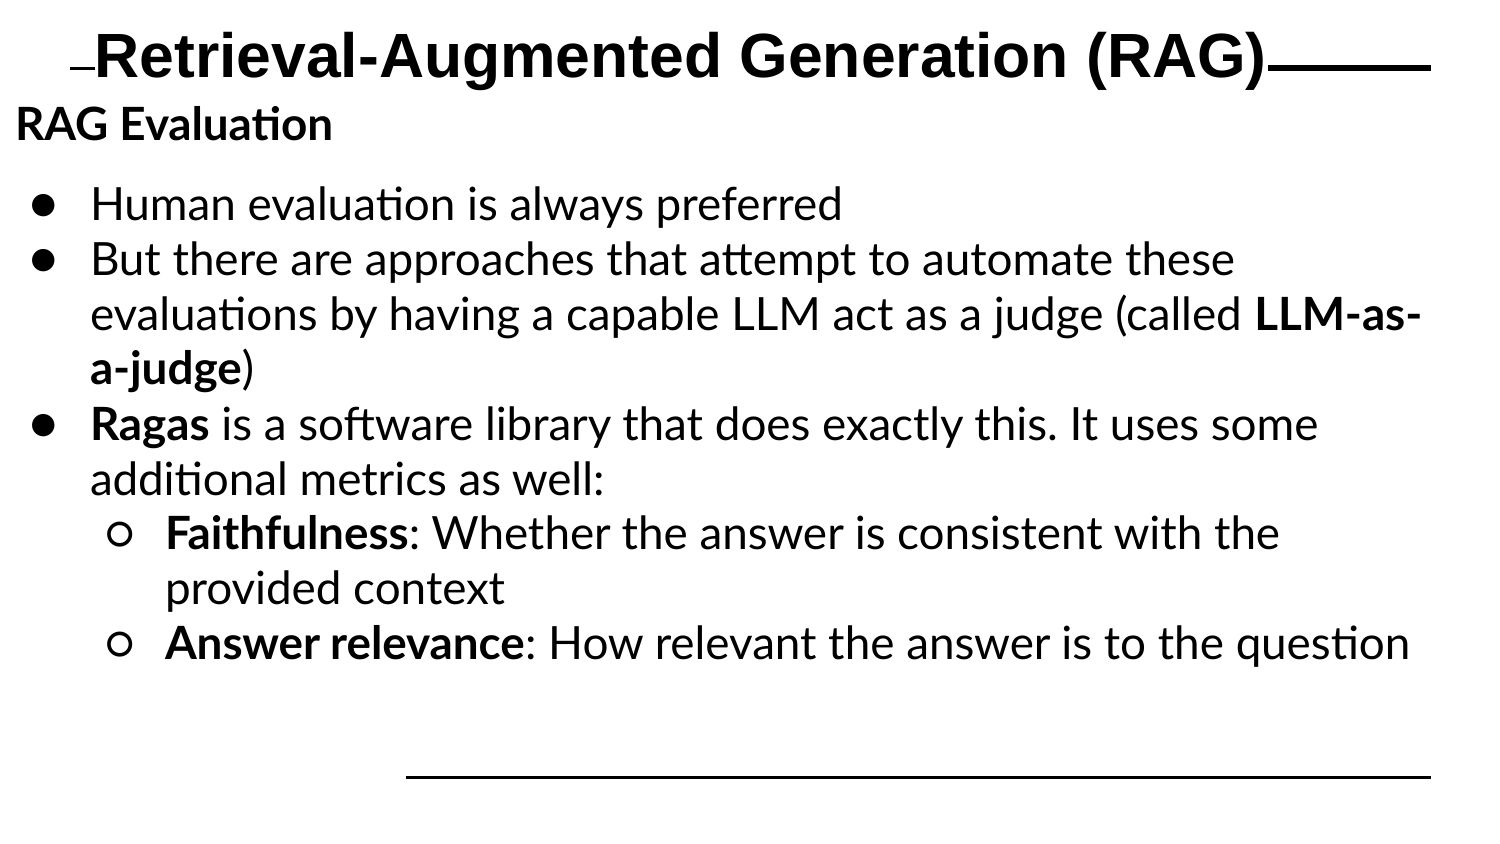

# Retrieval-Augmented Generation (RAG)
RAG Evaluation
Human evaluation is always preferred
But there are approaches that attempt to automate these evaluations by having a capable LLM act as a judge (called LLM-as-a-judge)
Ragas is a software library that does exactly this. It uses some additional metrics as well:
Faithfulness: Whether the answer is consistent with the provided context
Answer relevance: How relevant the answer is to the question